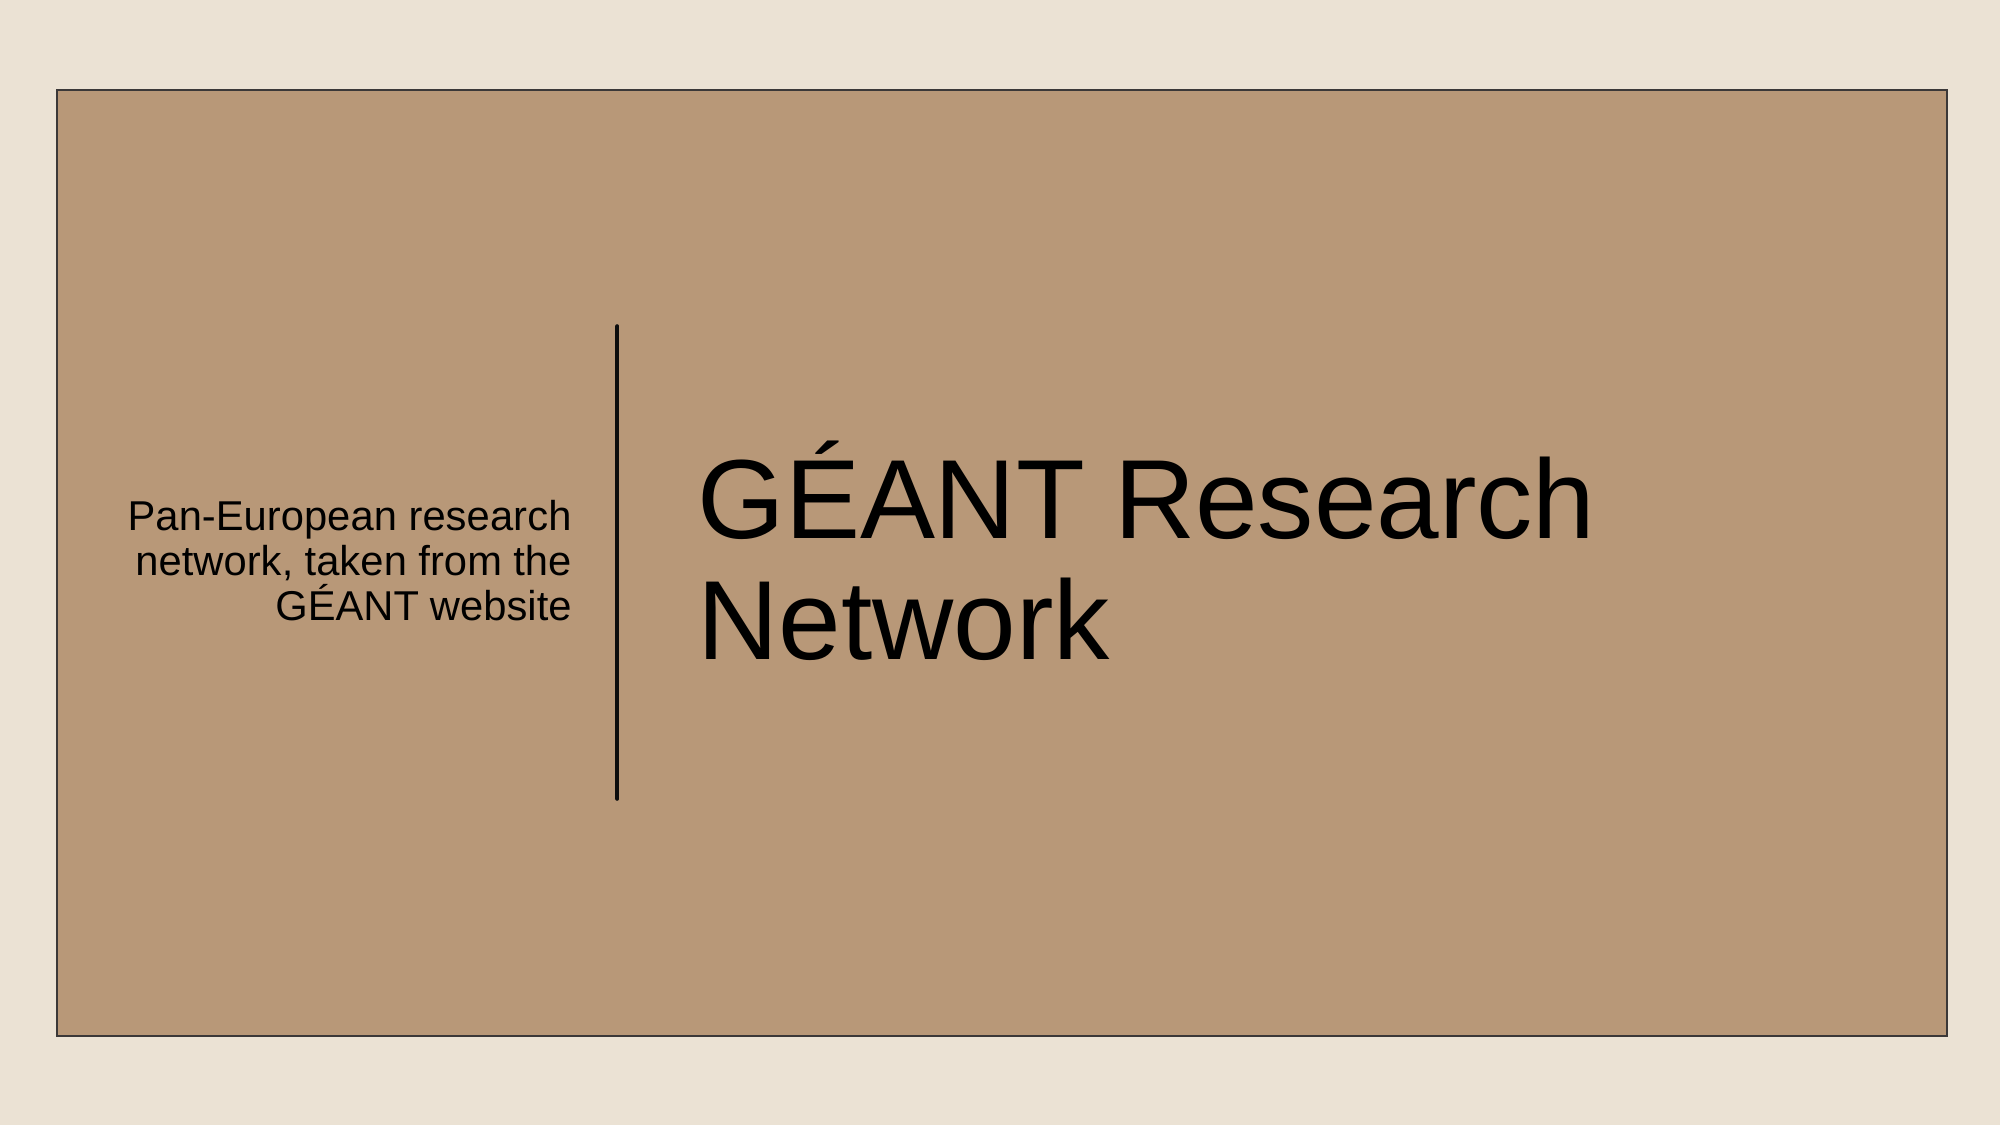

Pan-European research network, taken from the GÉANT website
# GÉANT Research Network